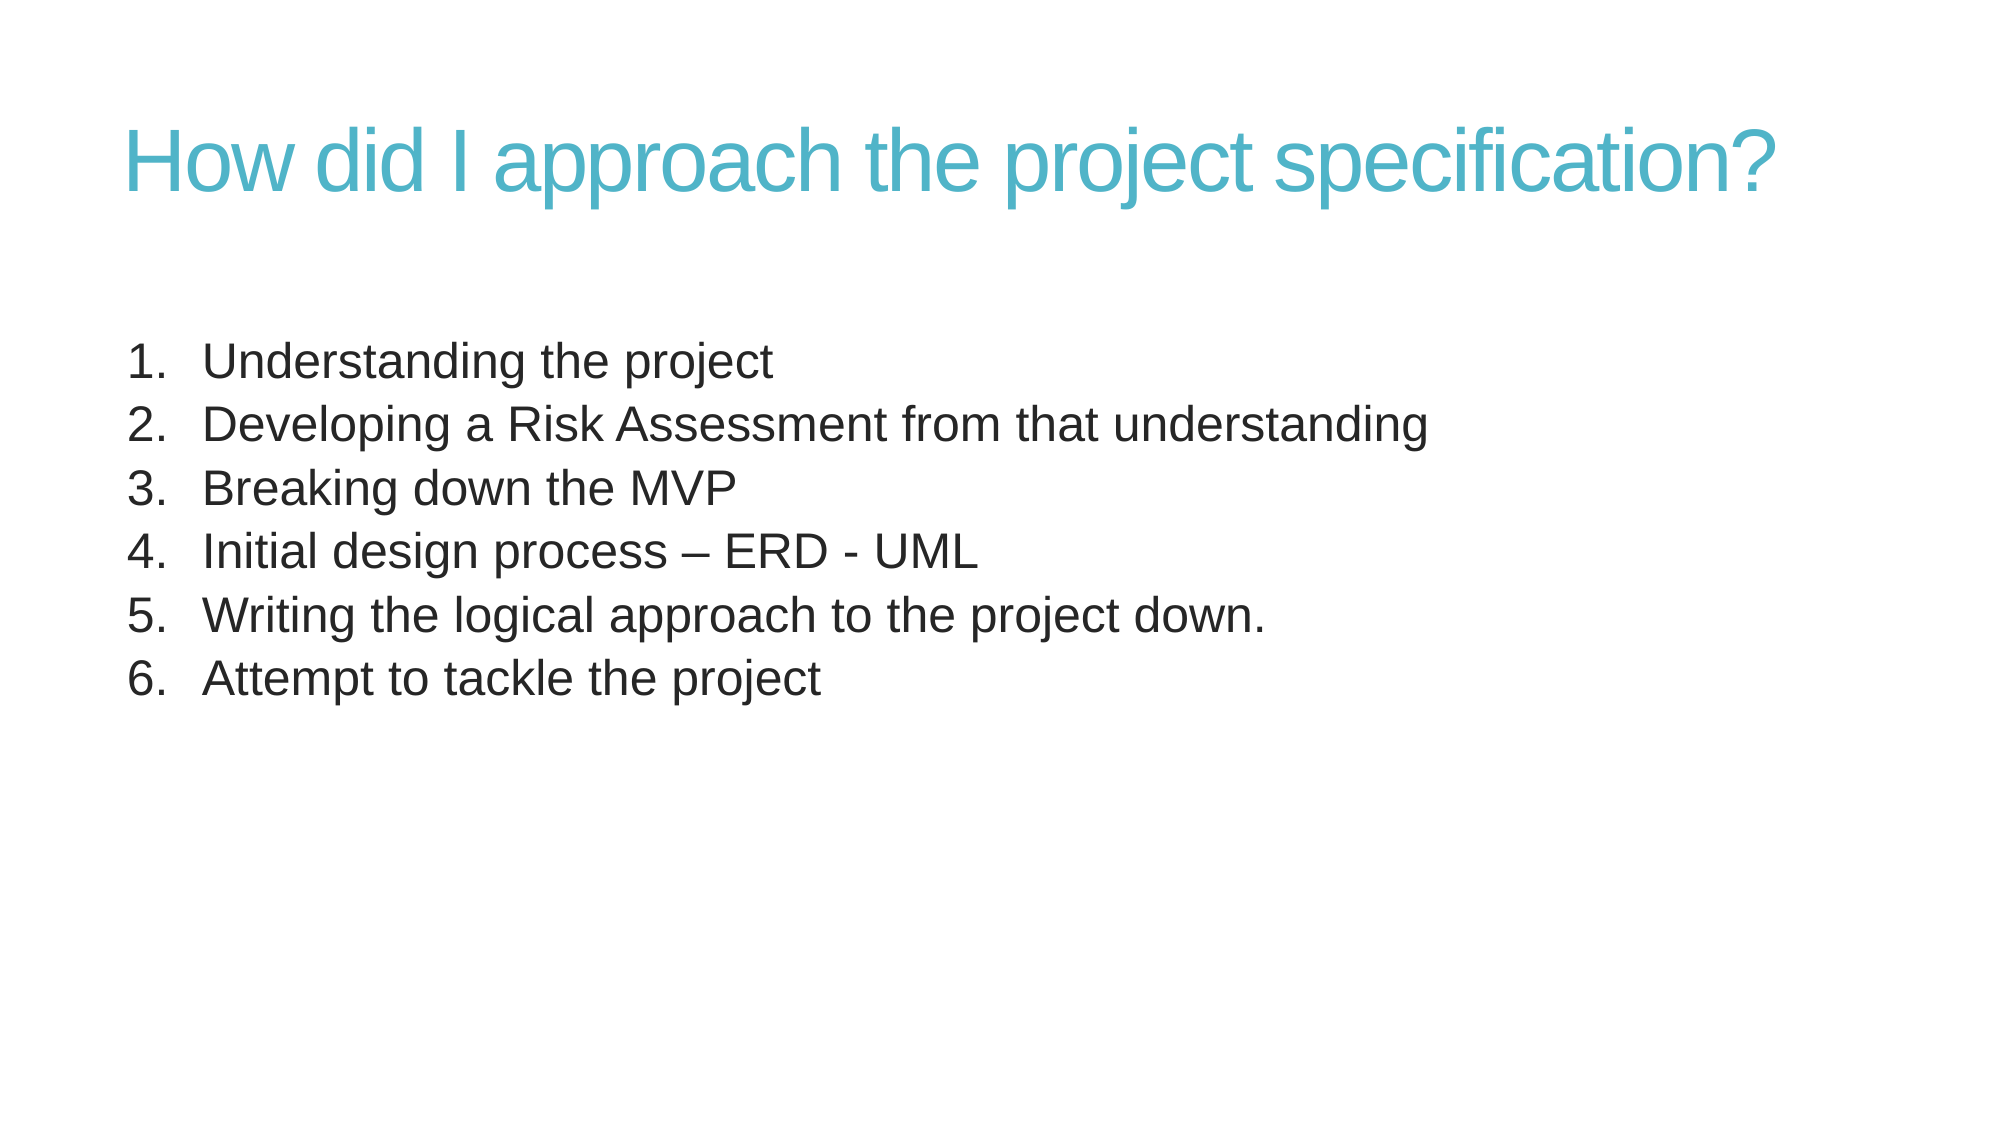

# How did I approach the project specification?
Understanding the project
Developing a Risk Assessment from that understanding
Breaking down the MVP
Initial design process – ERD - UML
Writing the logical approach to the project down.
Attempt to tackle the project